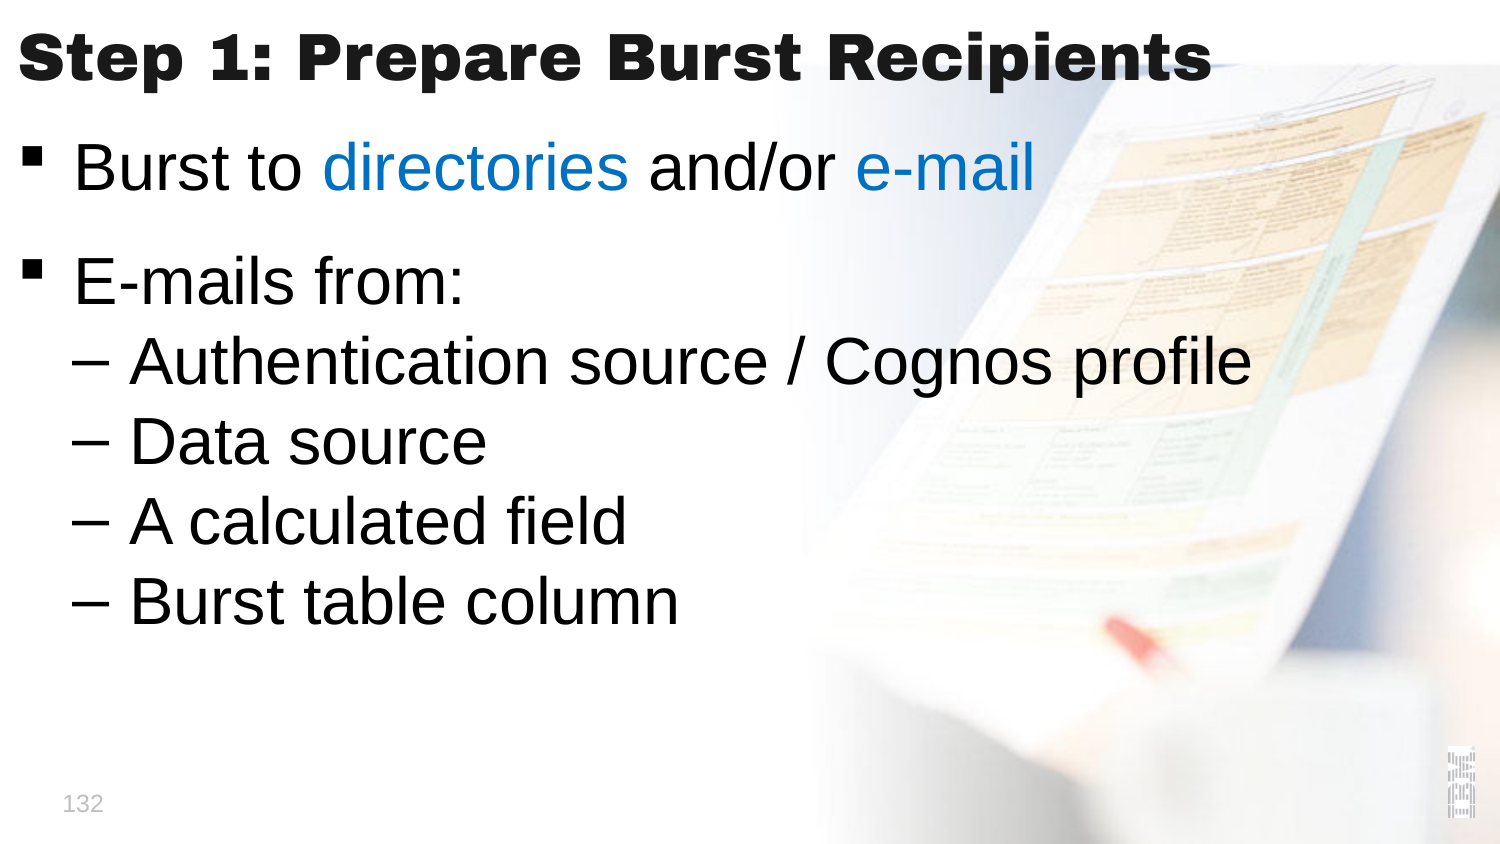

# Step 1: Prepare Burst Recipients
Burst to directories and/or e-mail
E-mails from:
Authentication source / Cognos profile
Data source
A calculated field
Burst table column
132